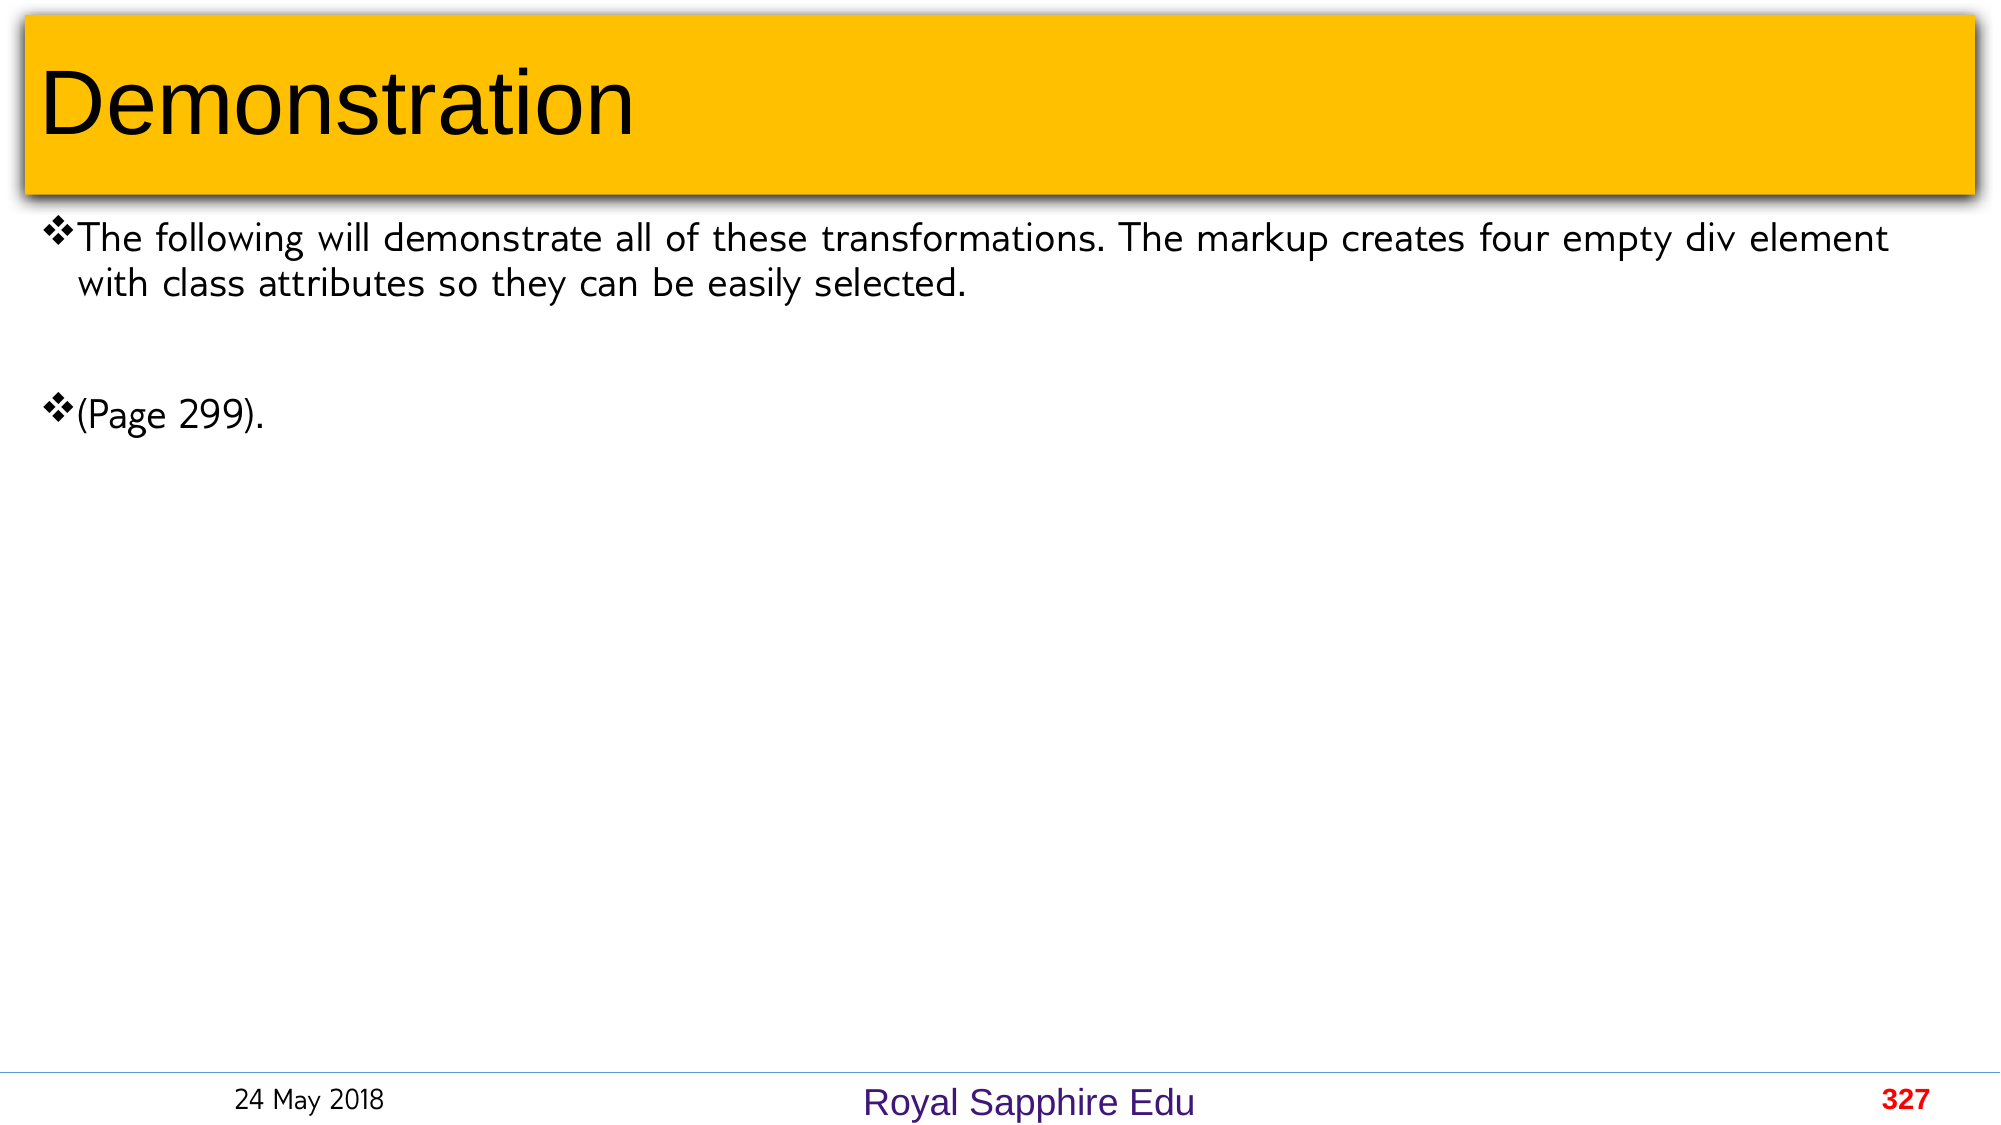

# Demonstration
The following will demonstrate all of these transformations. The markup creates four empty div element with class attributes so they can be easily selected.

(Page 299).
24 May 2018
327